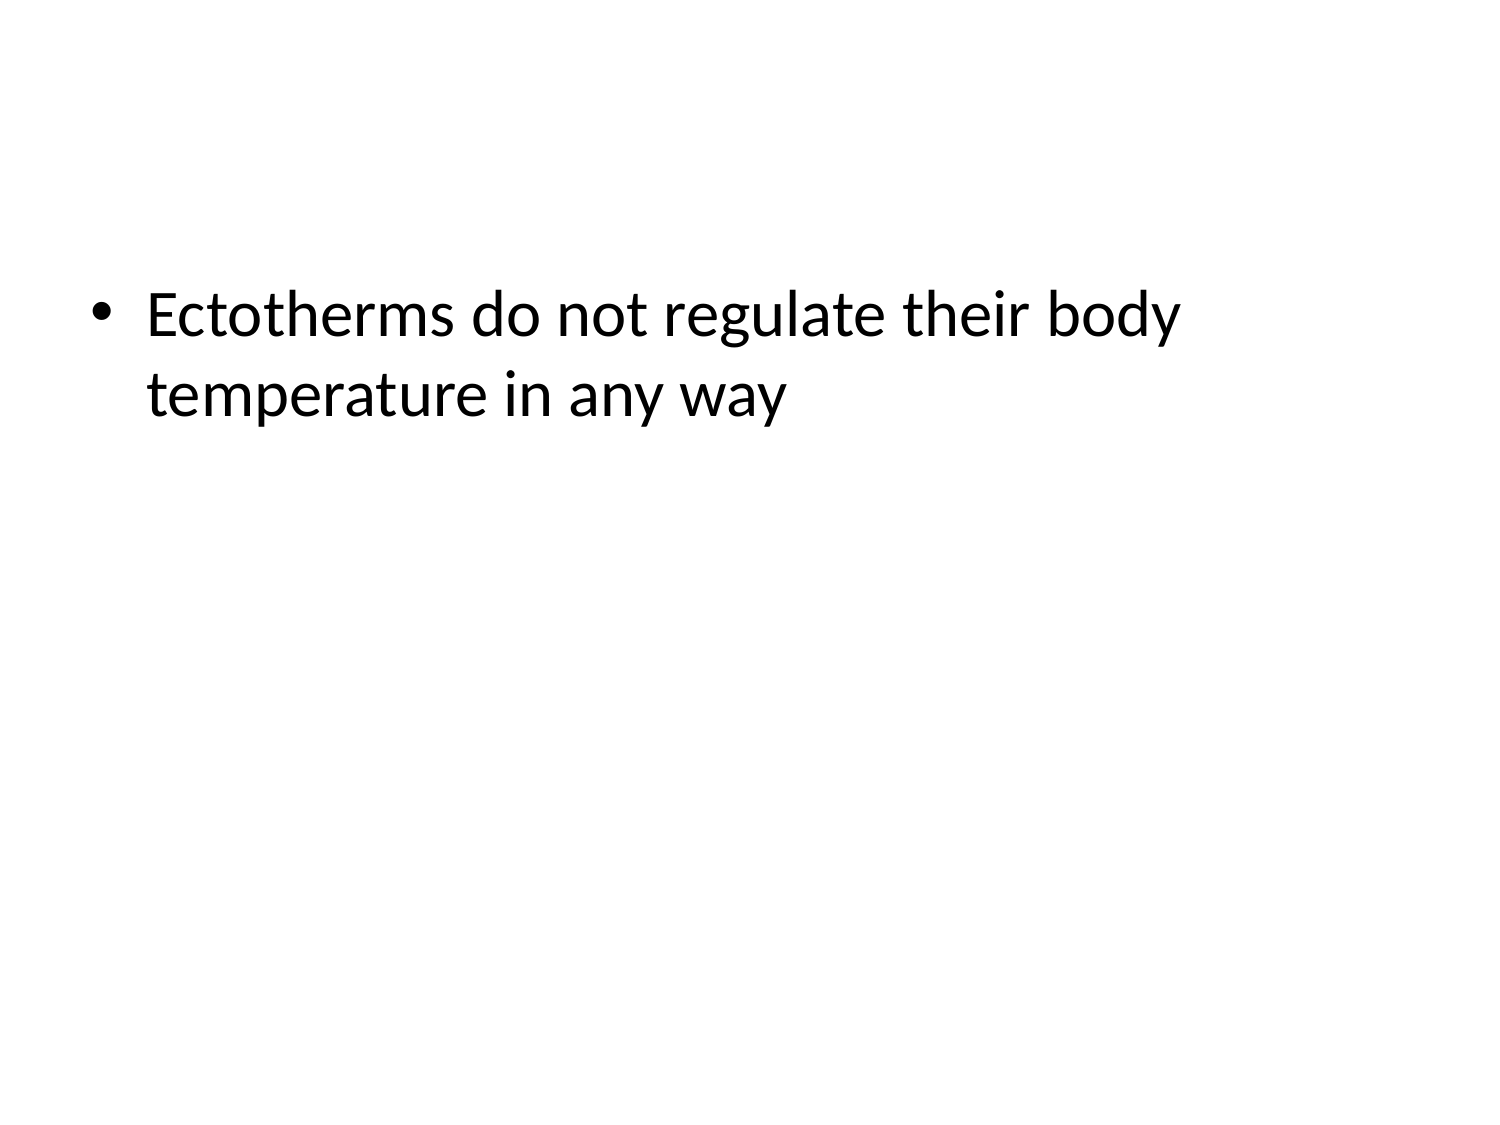

#
Ectotherms do not regulate their body temperature in any way